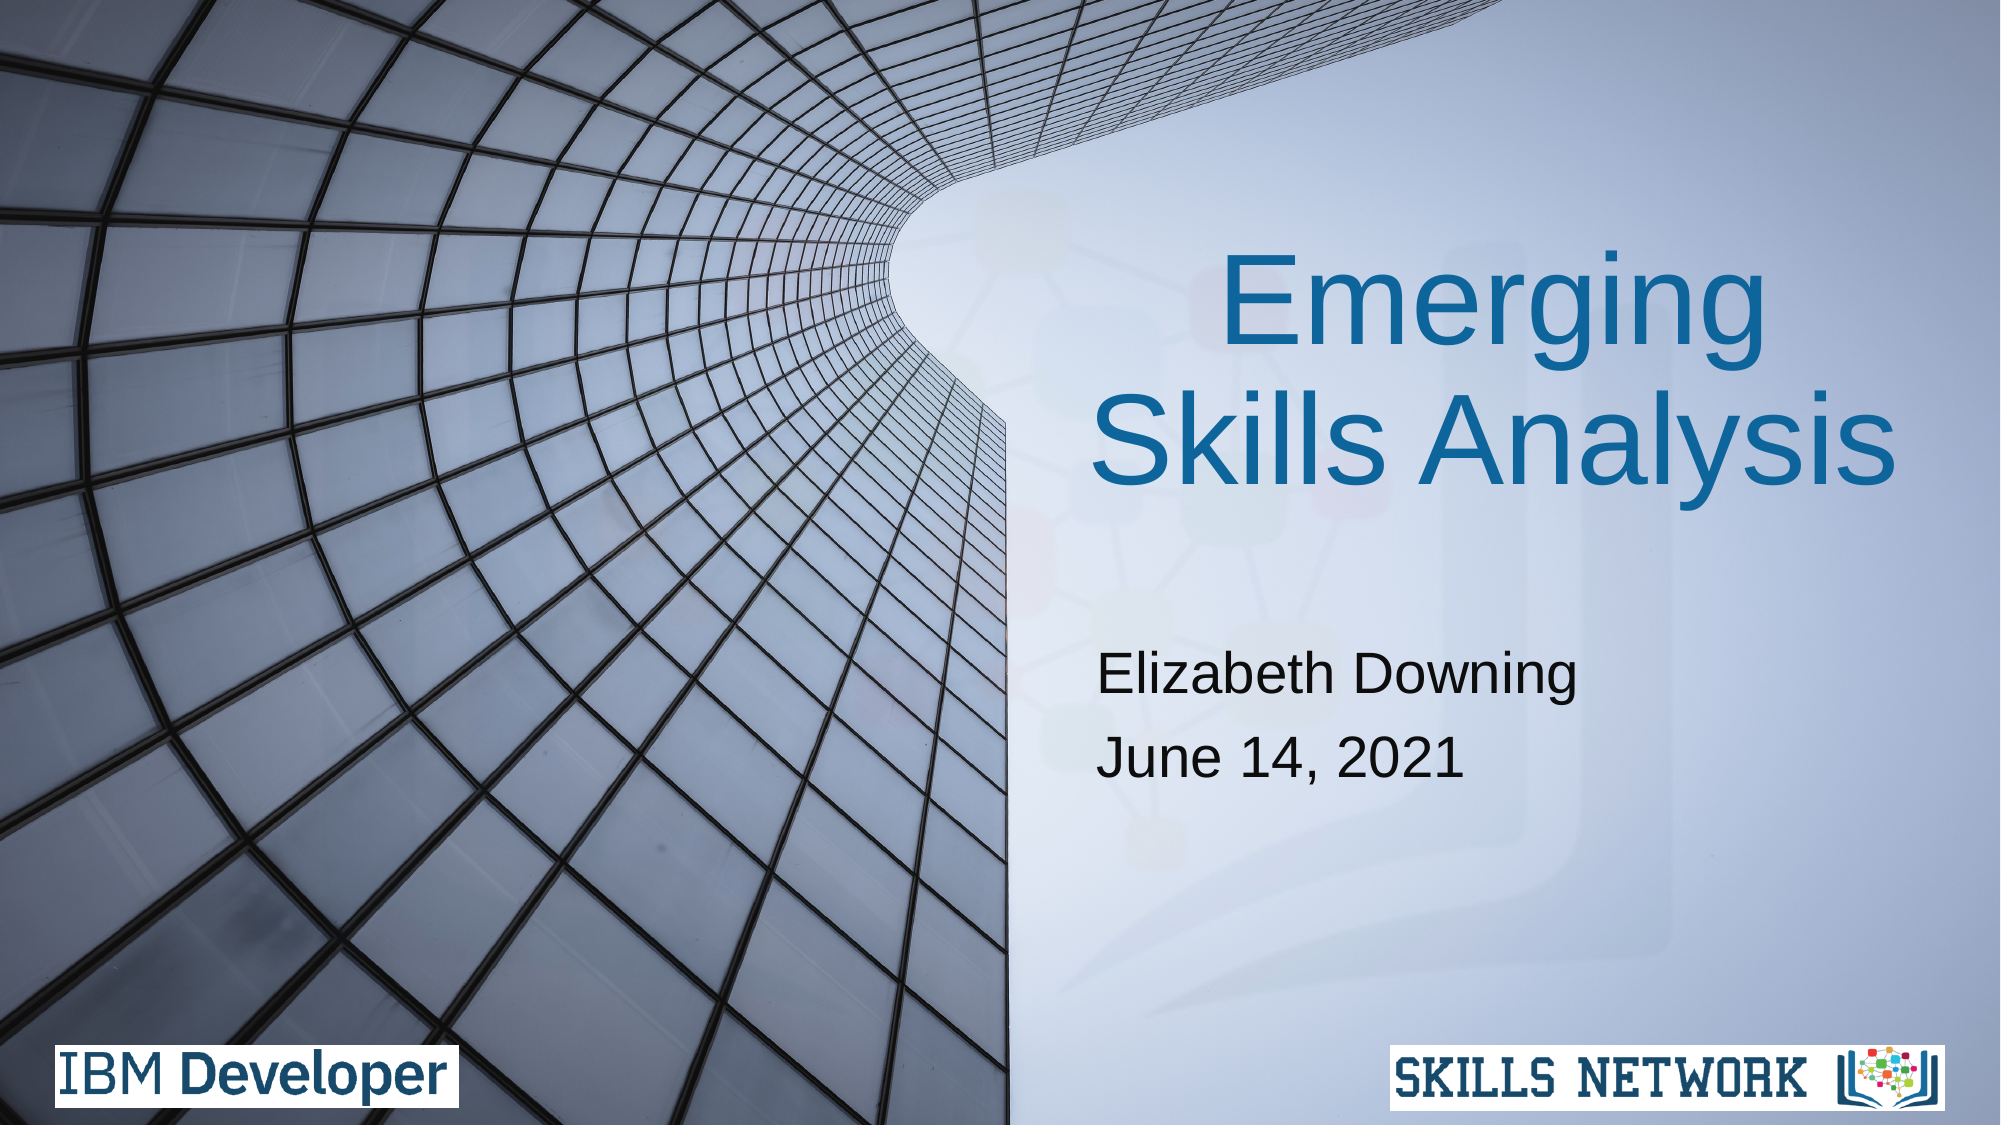

# Emerging Skills Analysis
Elizabeth Downing
June 14, 2021